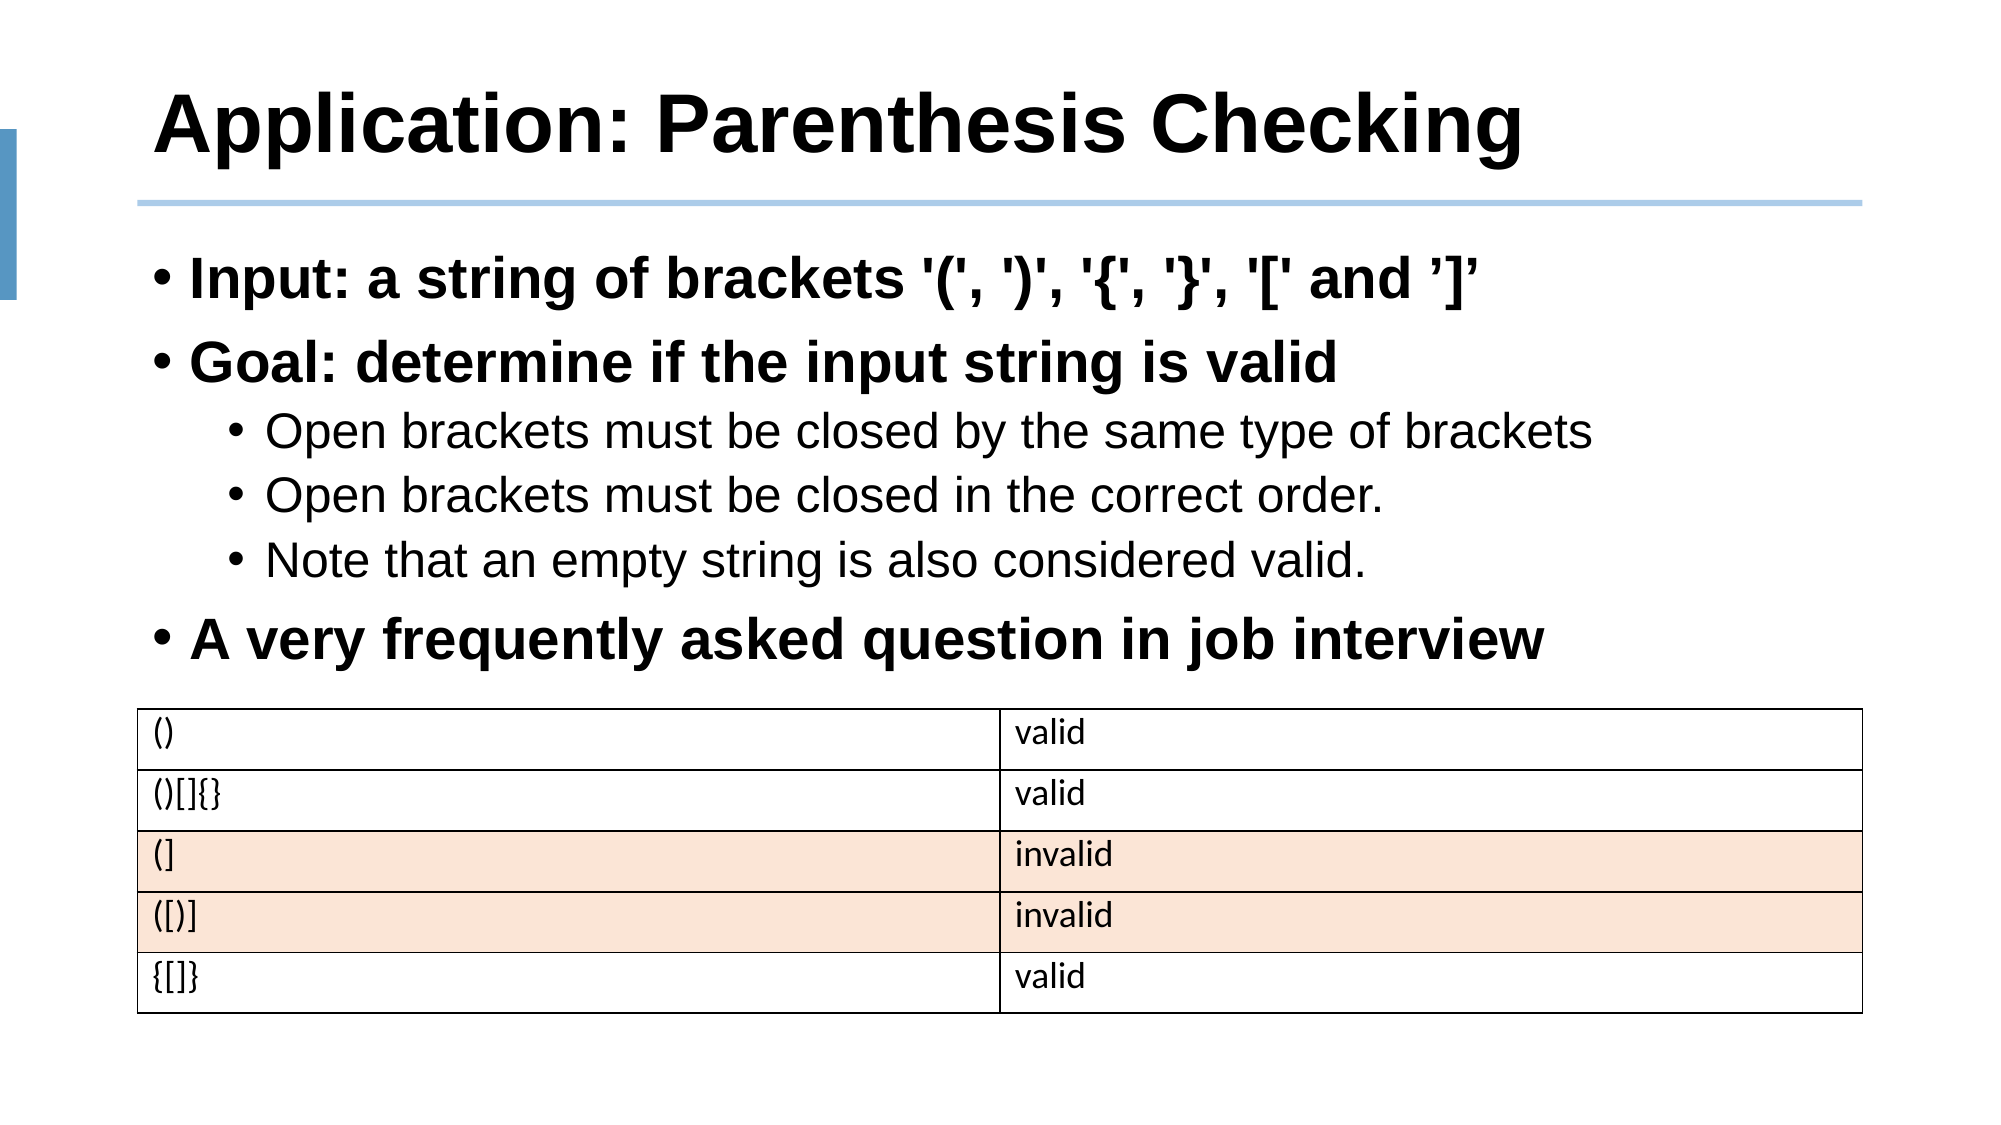

# Application: Parenthesis Checking
Input: a string of brackets '(', ')', '{', '}', '[' and ’]’
Goal: determine if the input string is valid
Open brackets must be closed by the same type of brackets
Open brackets must be closed in the correct order.
Note that an empty string is also considered valid.
A very frequently asked question in job interview

| () | valid |
| --- | --- |
| ()[]{} | valid |
| (] | invalid |
| ([)] | invalid |
| {[]} | valid |